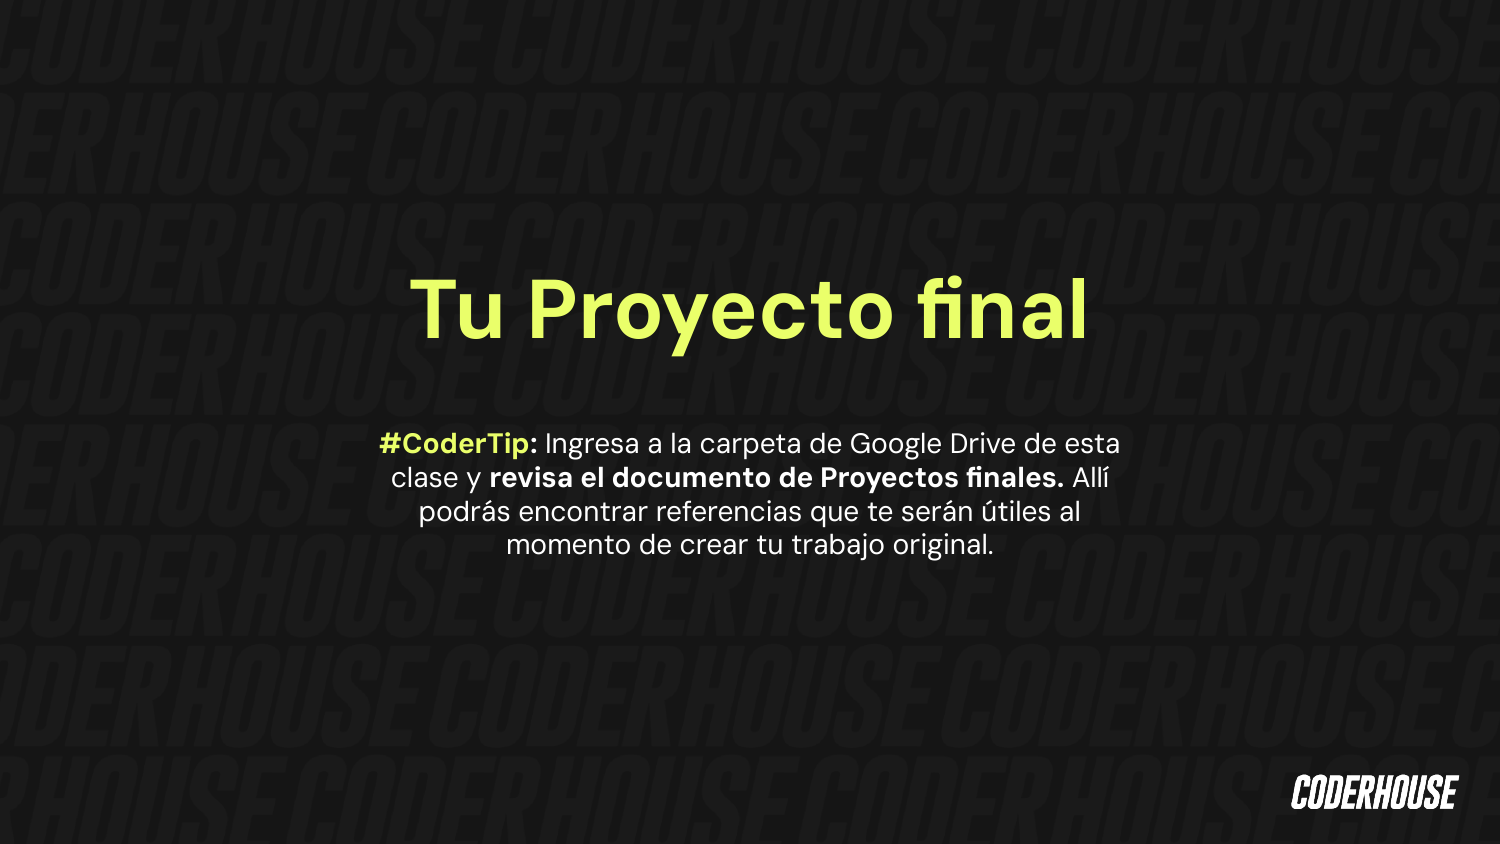

Tu Proyecto final
#CoderTip: Ingresa a la carpeta de Google Drive de esta clase y revisa el documento de Proyectos finales. Allí podrás encontrar referencias que te serán útiles al momento de crear tu trabajo original.